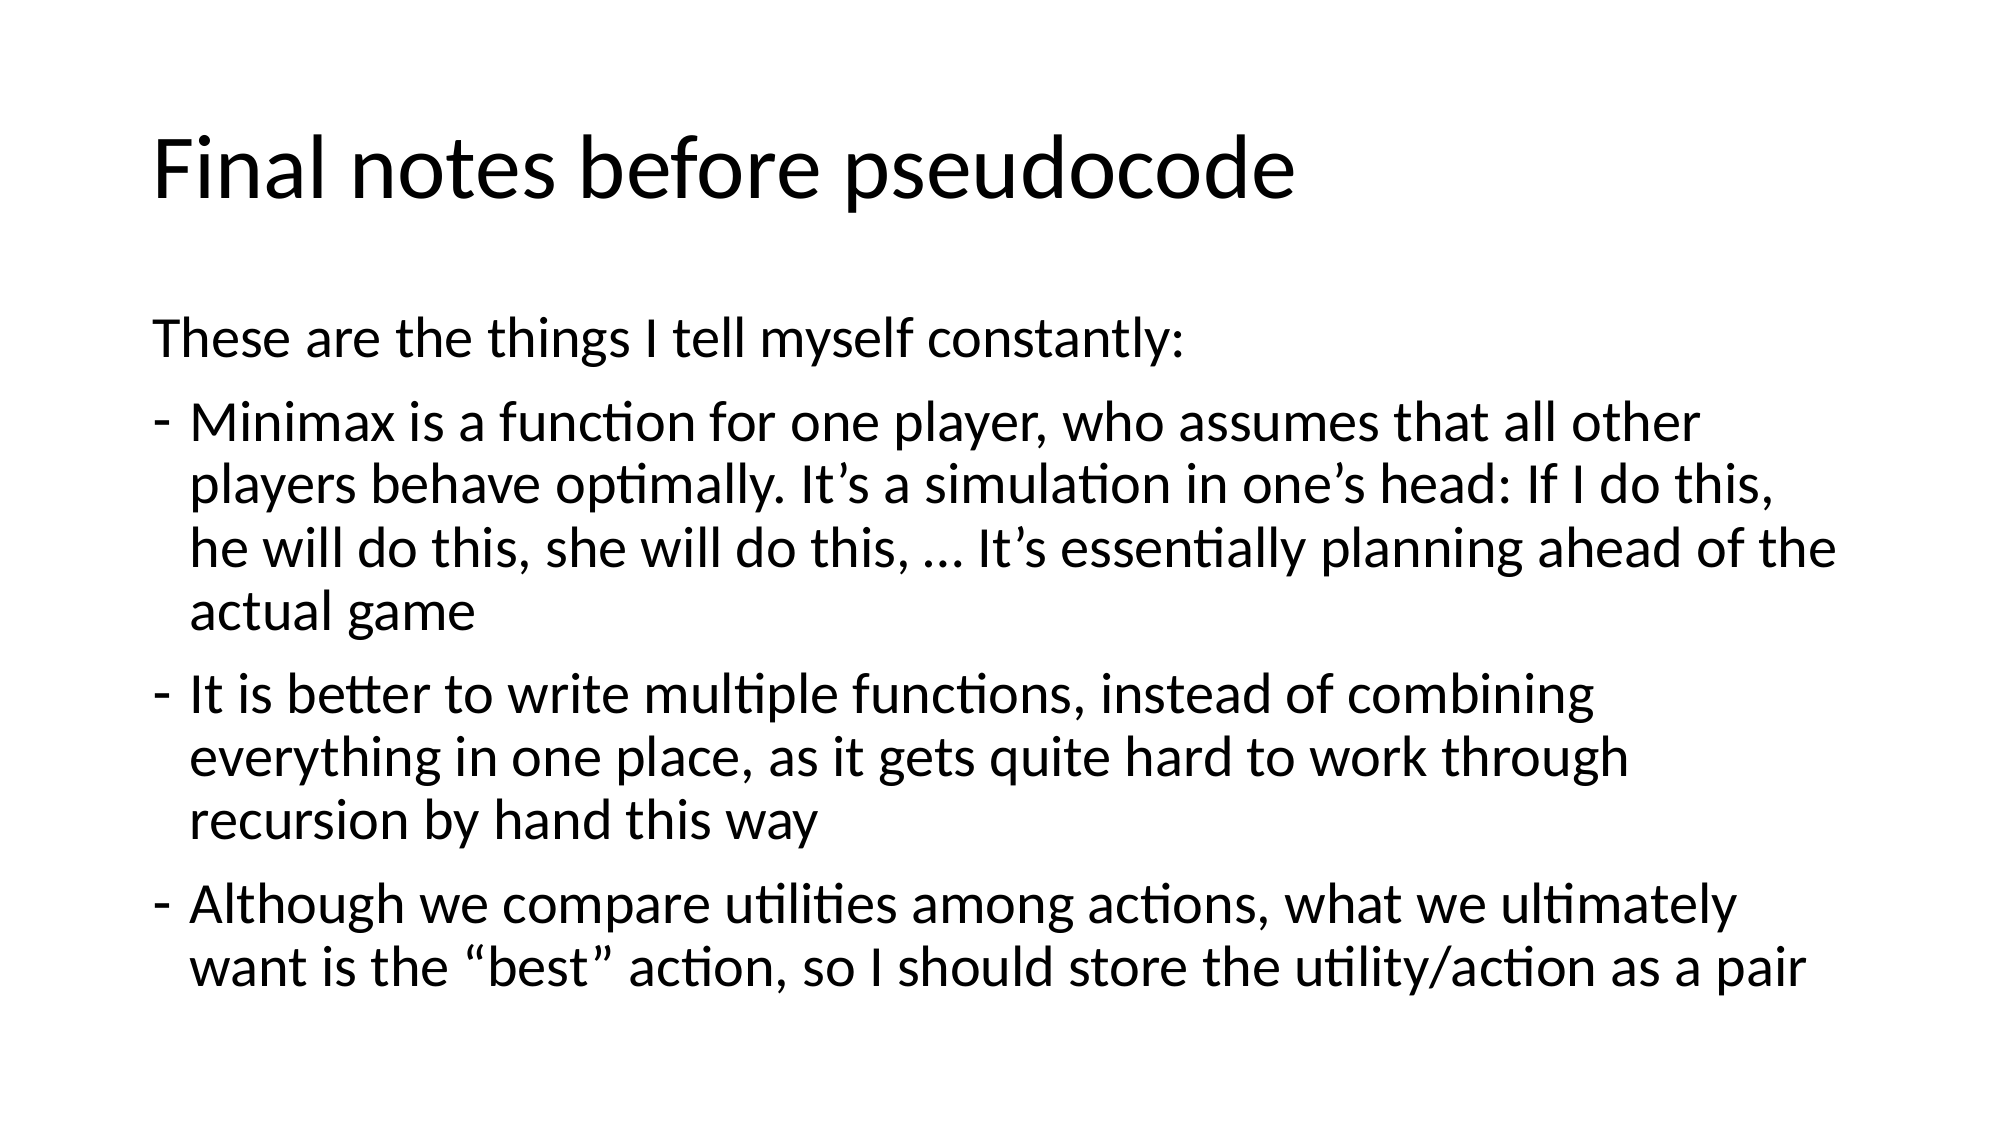

# Final notes before pseudocode
These are the things I tell myself constantly:
Minimax is a function for one player, who assumes that all other players behave optimally. It’s a simulation in one’s head: If I do this, he will do this, she will do this, … It’s essentially planning ahead of the actual game
It is better to write multiple functions, instead of combining everything in one place, as it gets quite hard to work through recursion by hand this way
Although we compare utilities among actions, what we ultimately want is the “best” action, so I should store the utility/action as a pair